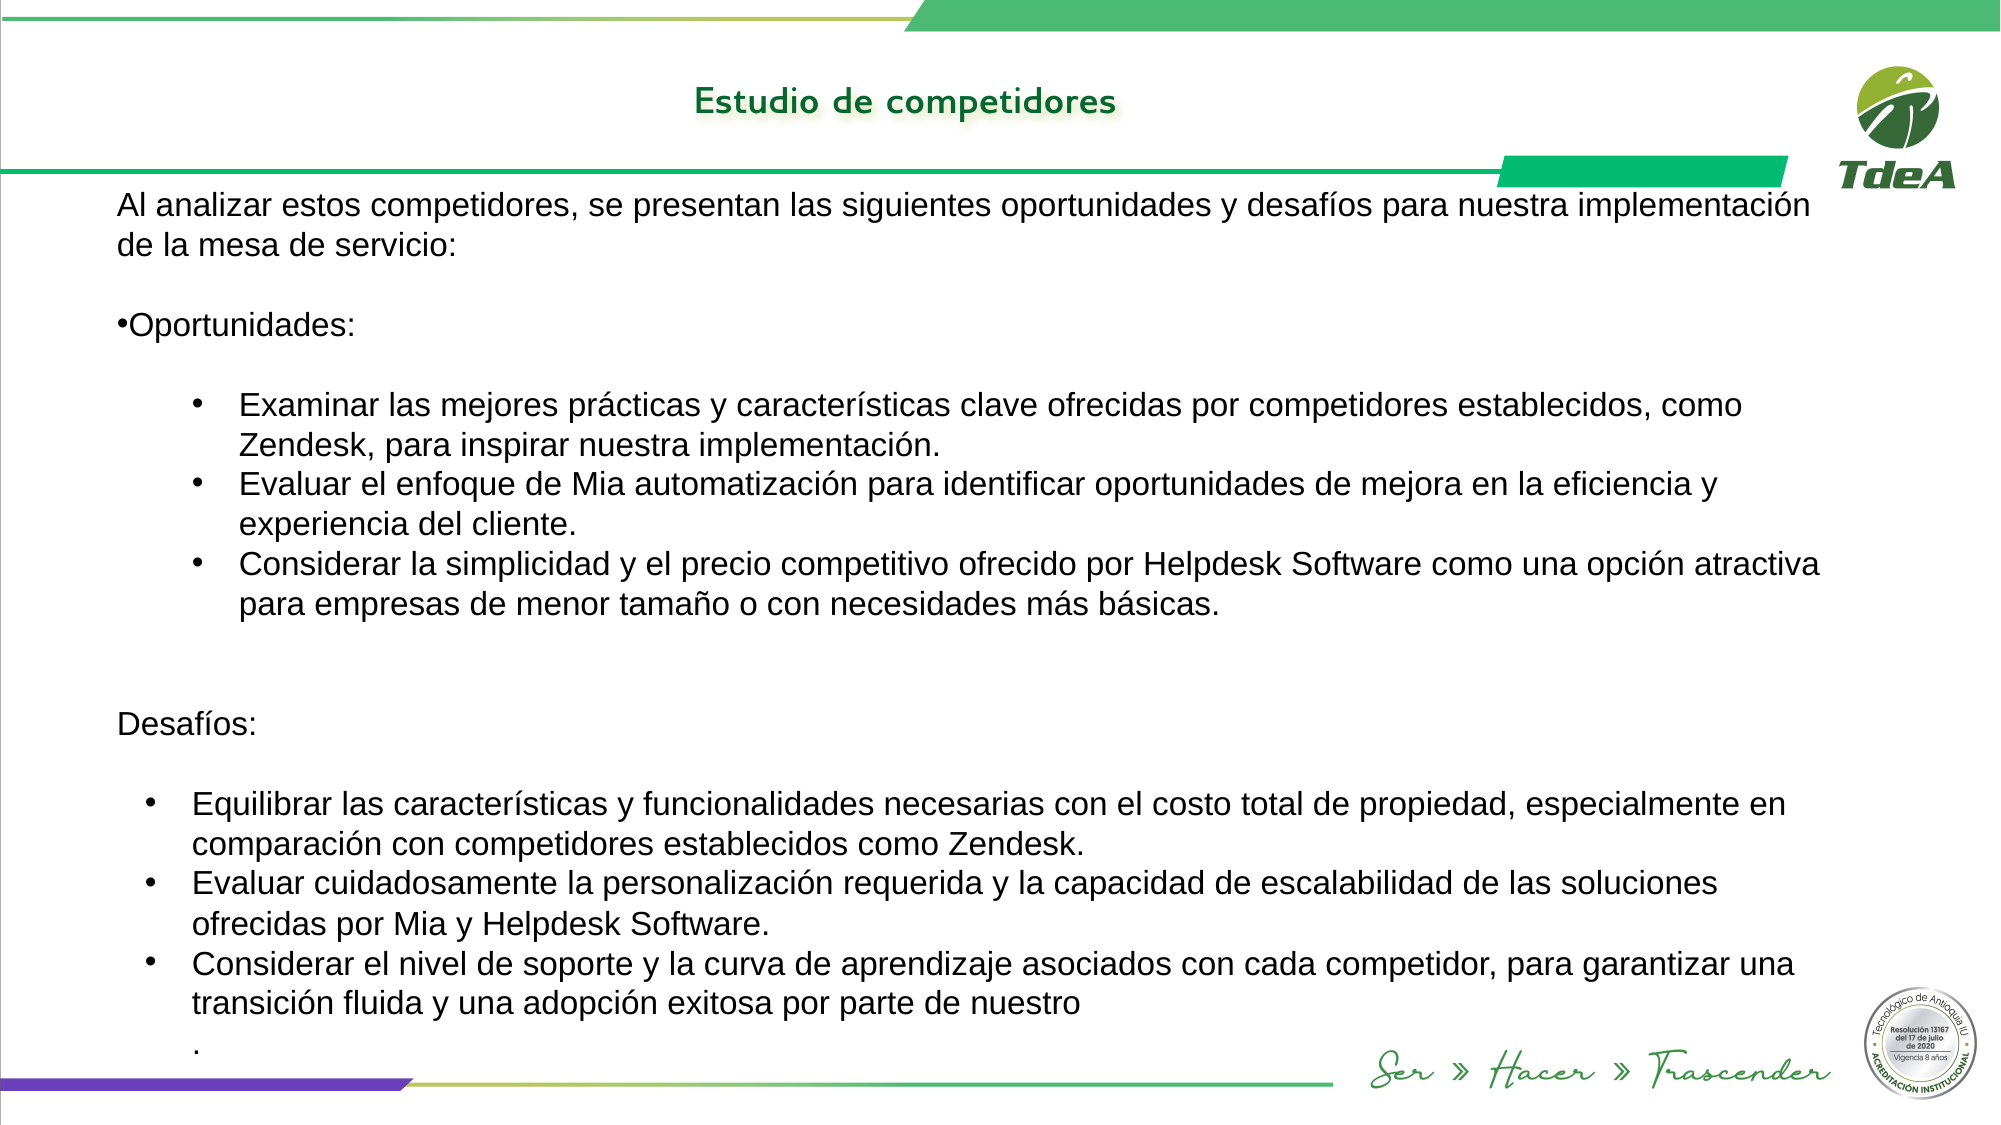

Estudio de competidores

Al analizar estos competidores, se presentan las siguientes oportunidades y desafíos para nuestra implementación de la mesa de servicio:

Oportunidades:

Examinar las mejores prácticas y características clave ofrecidas por competidores establecidos, como Zendesk, para inspirar nuestra implementación.
Evaluar el enfoque de Mia automatización para identificar oportunidades de mejora en la eficiencia y experiencia del cliente.
Considerar la simplicidad y el precio competitivo ofrecido por Helpdesk Software como una opción atractiva para empresas de menor tamaño o con necesidades más básicas.

Desafíos:

Equilibrar las características y funcionalidades necesarias con el costo total de propiedad, especialmente en comparación con competidores establecidos como Zendesk.
Evaluar cuidadosamente la personalización requerida y la capacidad de escalabilidad de las soluciones ofrecidas por Mia y Helpdesk Software.
Considerar el nivel de soporte y la curva de aprendizaje asociados con cada competidor, para garantizar una transición fluida y una adopción exitosa por parte de nuestro
.